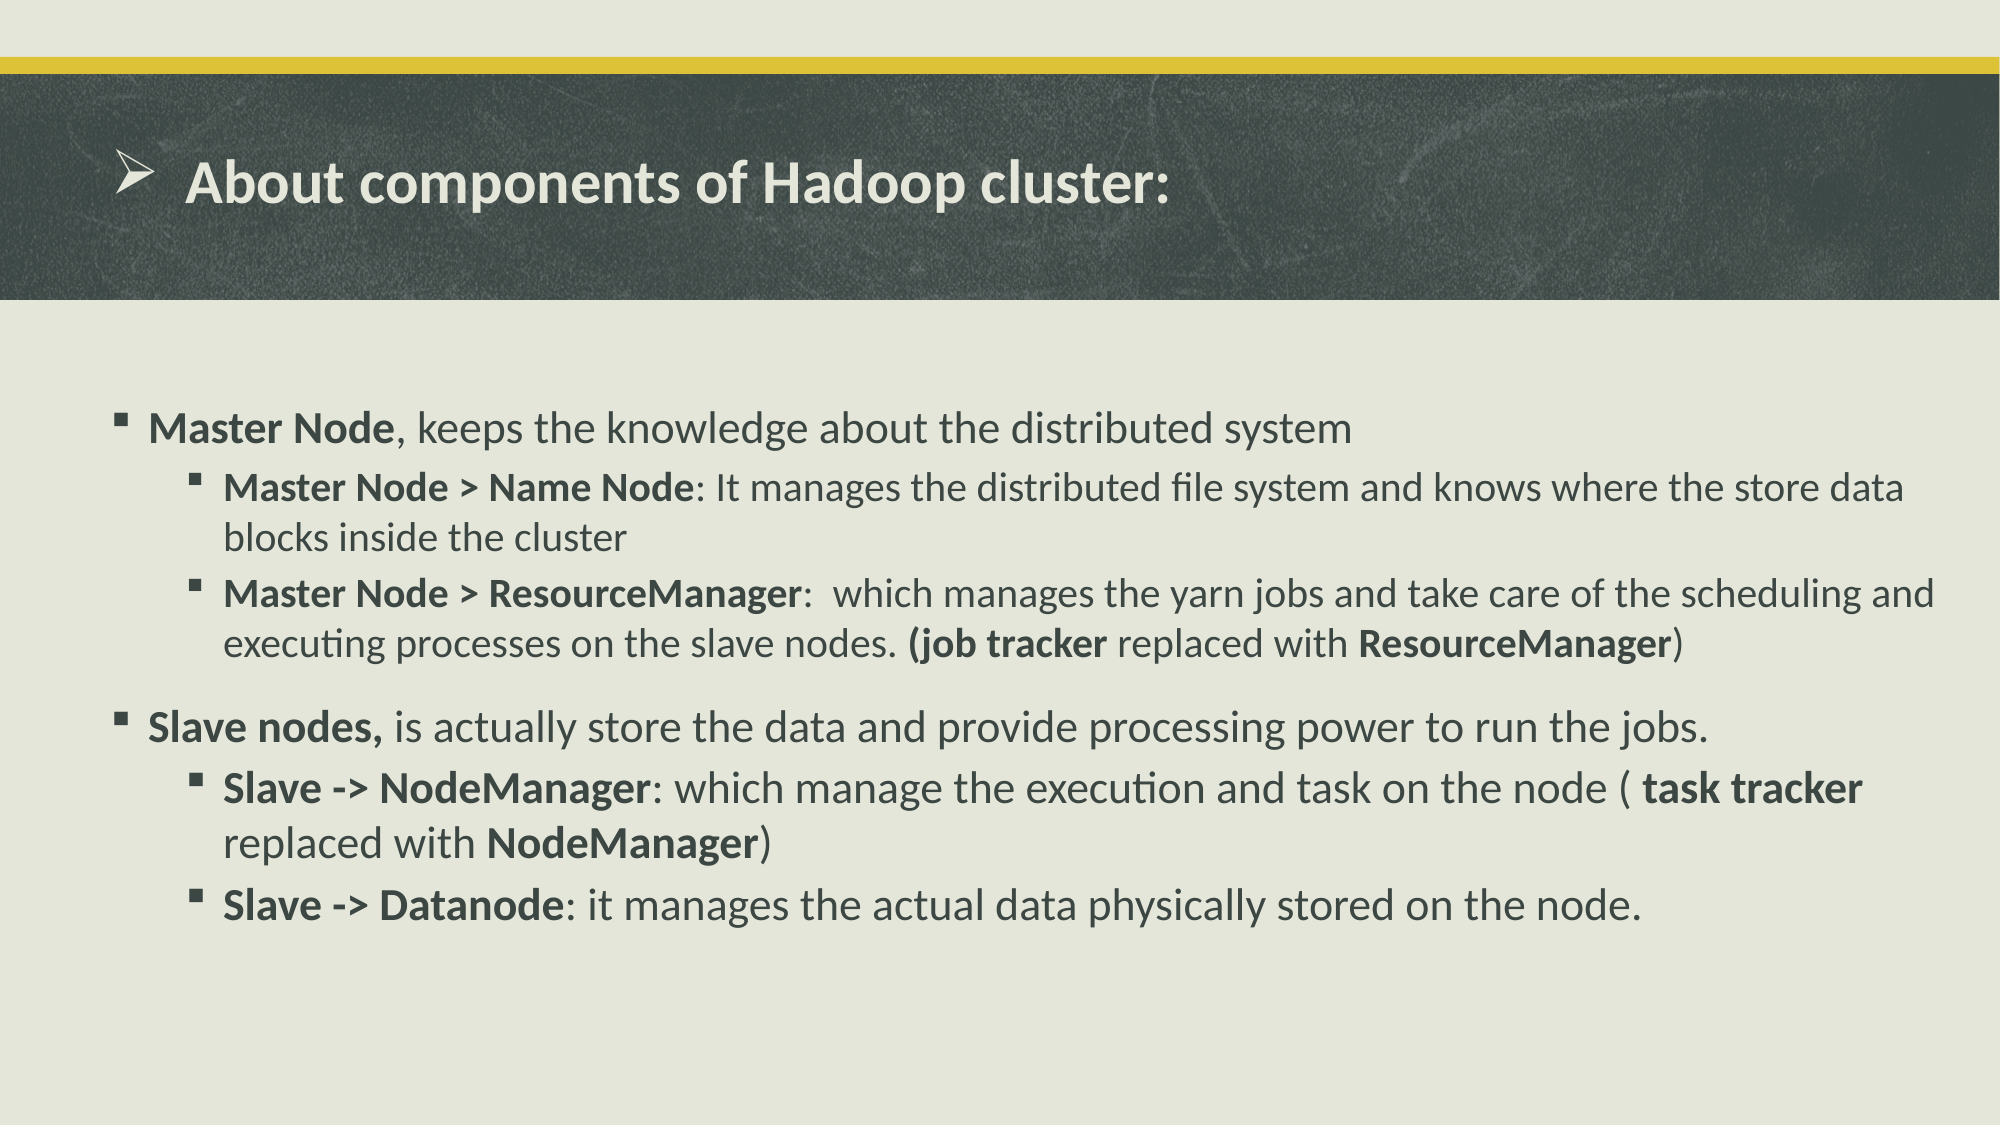

# About components of Hadoop cluster:

Master Node, keeps the knowledge about the distributed system
Master Node > Name Node: It manages the distributed file system and knows where the store data blocks inside the cluster
Master Node > ResourceManager:  which manages the yarn jobs and take care of the scheduling and executing processes on the slave nodes. (job tracker replaced with ResourceManager)
Slave nodes, is actually store the data and provide processing power to run the jobs.
Slave -> NodeManager: which manage the execution and task on the node ( task tracker replaced with NodeManager)
Slave -> Datanode: it manages the actual data physically stored on the node.